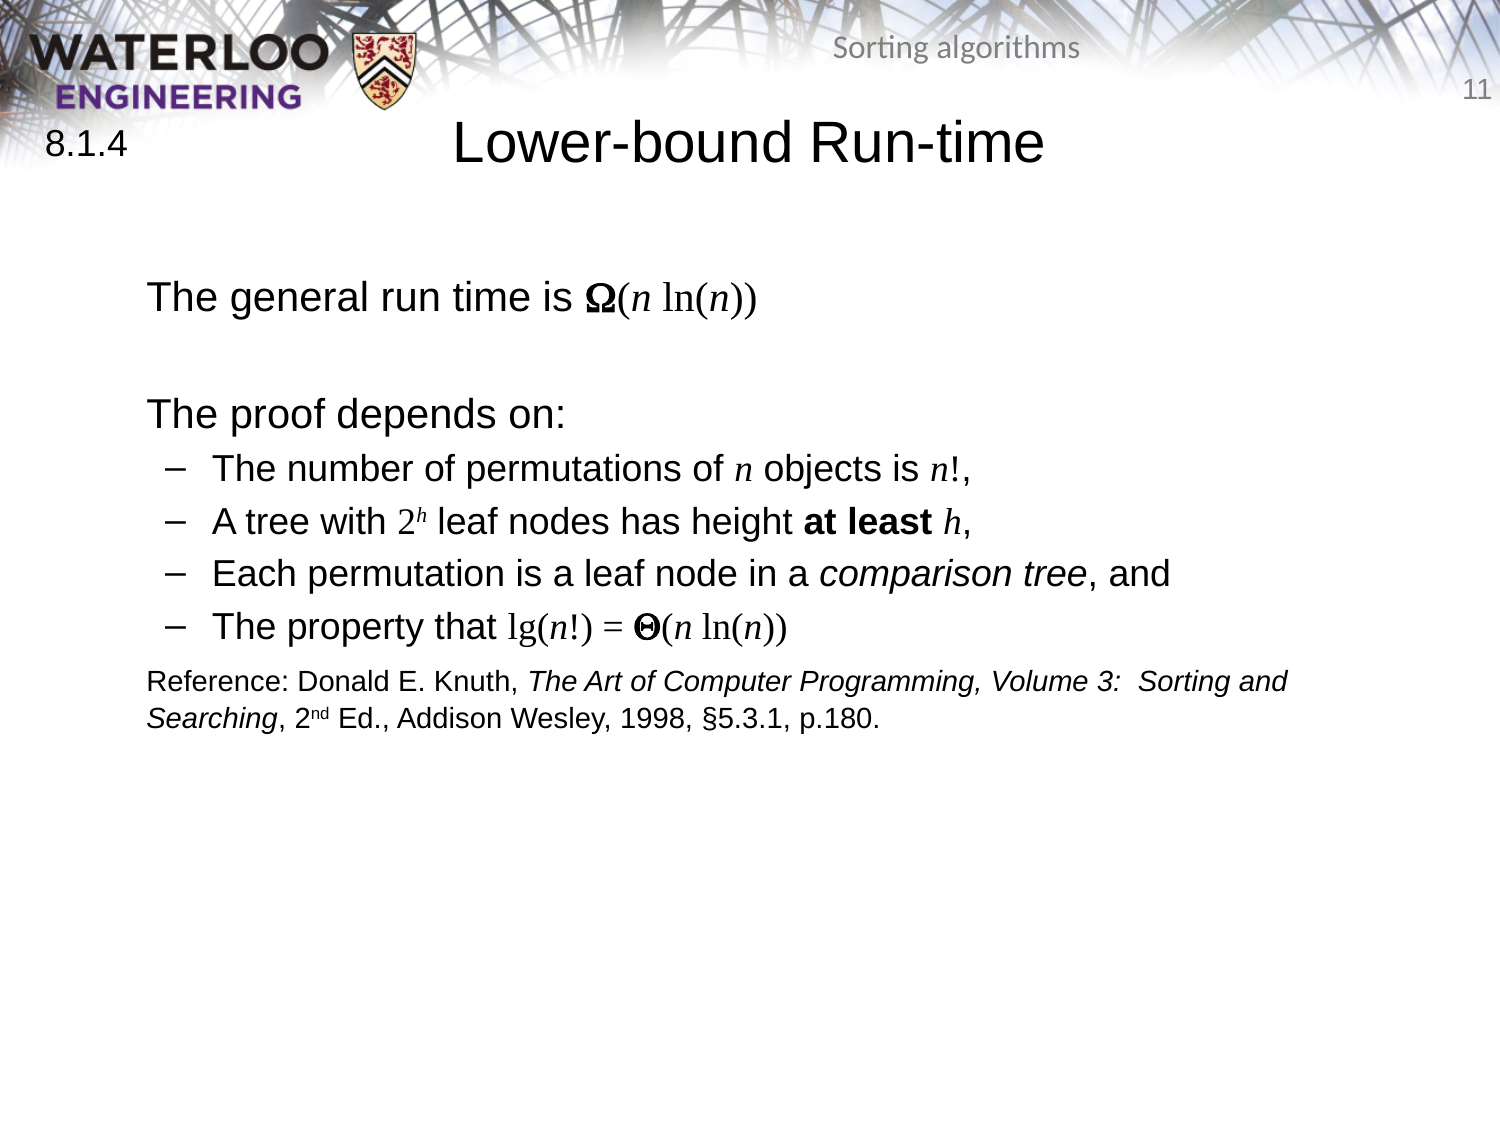

# Lower-bound Run-time
8.1.4
	The general run time is Ω(n ln(n))

	The proof depends on:
The number of permutations of n objects is n!,
A tree with 2h leaf nodes has height at least h,
Each permutation is a leaf node in a comparison tree, and
The property that lg(n!) = Θ(n ln(n))
	Reference: Donald E. Knuth, The Art of Computer Programming, Volume 3:  Sorting and Searching, 2nd Ed., Addison Wesley, 1998, §5.3.1, p.180.